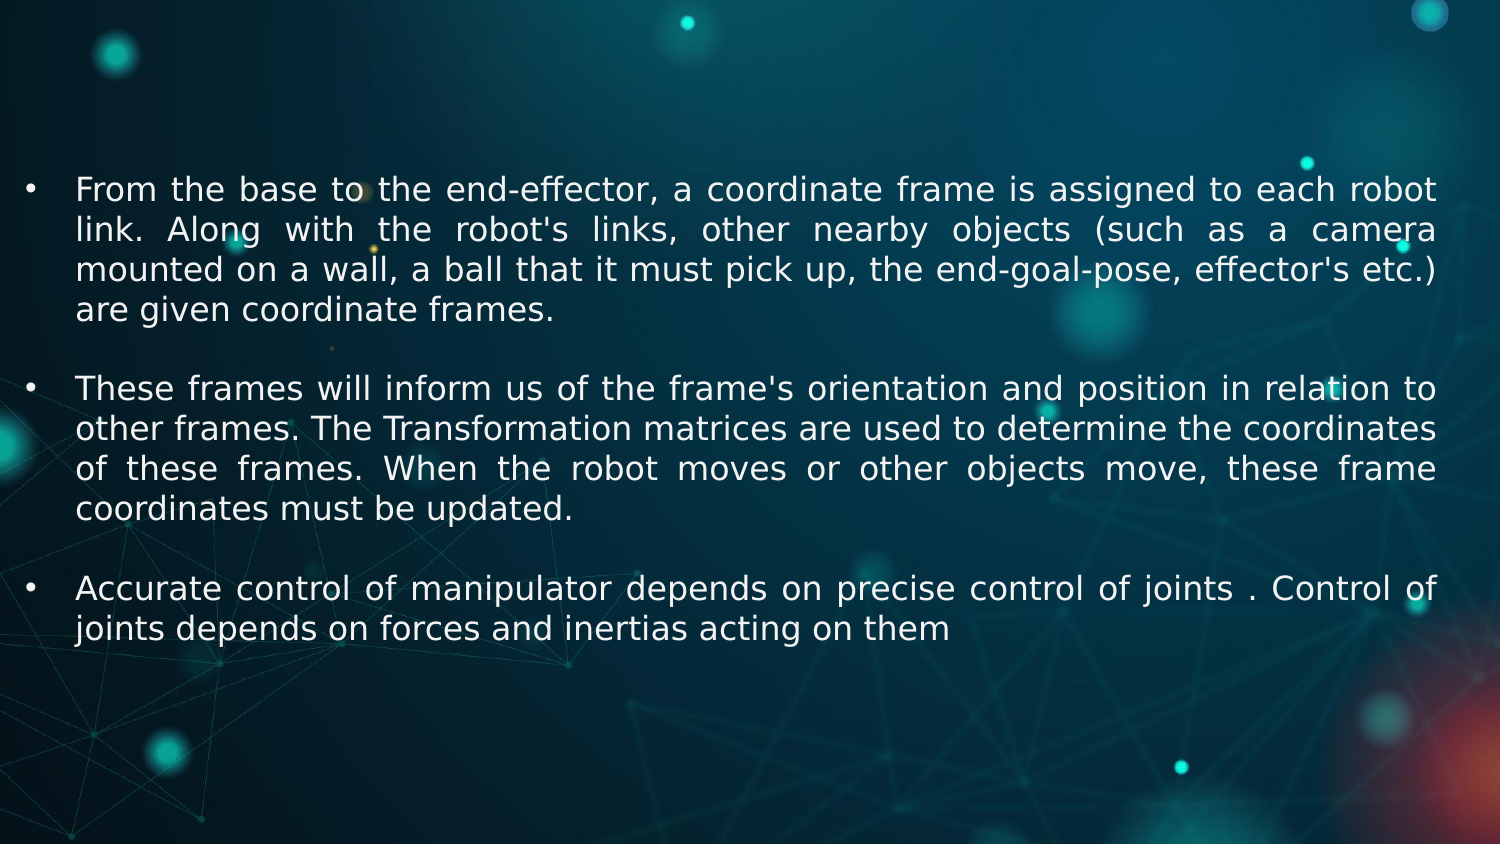

From the base to the end-effector, a coordinate frame is assigned to each robot link. Along with the robot's links, other nearby objects (such as a camera mounted on a wall, a ball that it must pick up, the end-goal-pose, effector's etc.) are given coordinate frames.

These frames will inform us of the frame's orientation and position in relation to other frames. The Transformation matrices are used to determine the coordinates of these frames. When the robot moves or other objects move, these frame coordinates must be updated.

Accurate control of manipulator depends on precise control of joints . Control of joints depends on forces and inertias acting on them